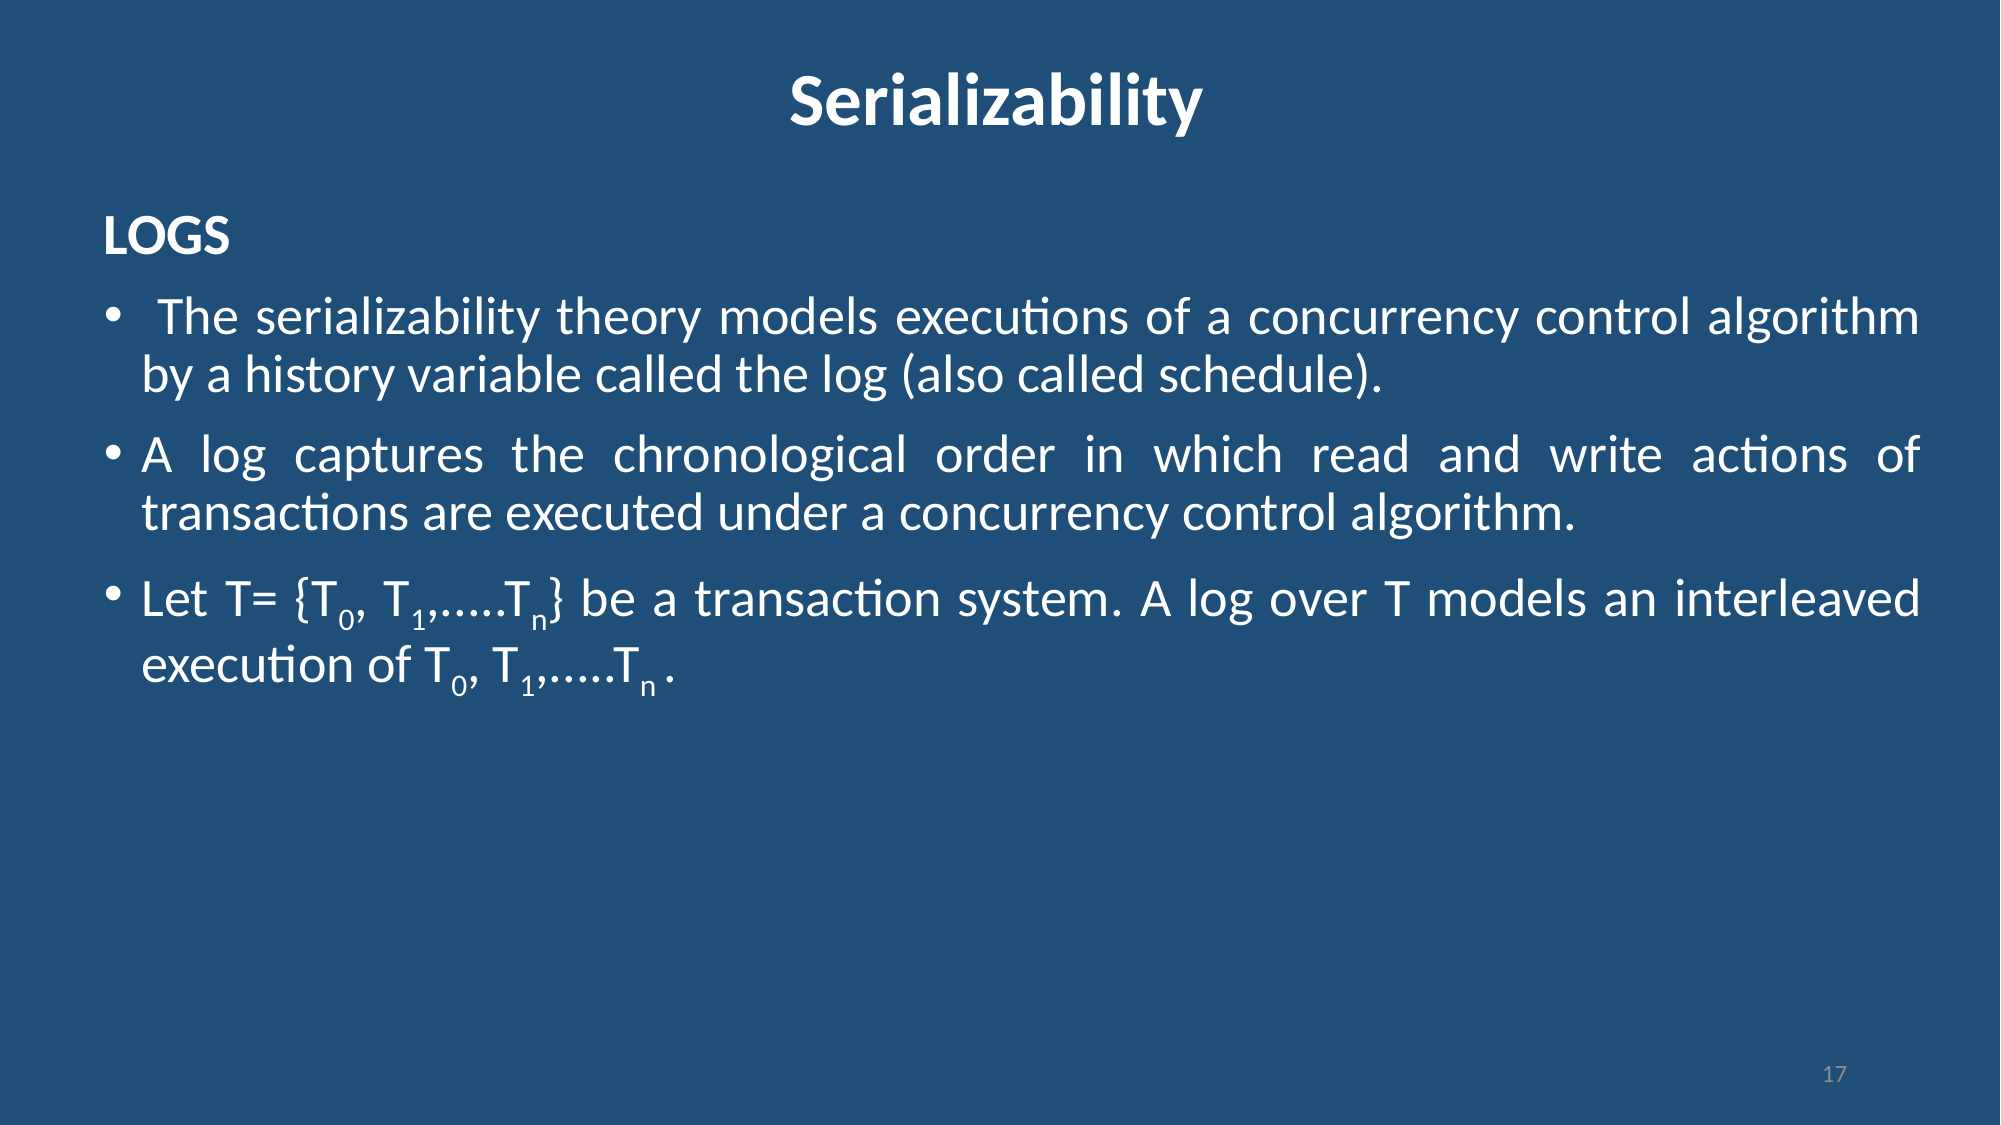

# Serializability
LOGS
 The serializability theory models executions of a concurrency control algorithm by a history variable called the log (also called schedule).
A log captures the chronological order in which read and write actions of transactions are executed under a concurrency control algorithm.
Let T= {T0, T1,.....Tn} be a transaction system. A log over T models an interleaved execution of T0, T1,.....Tn .

17